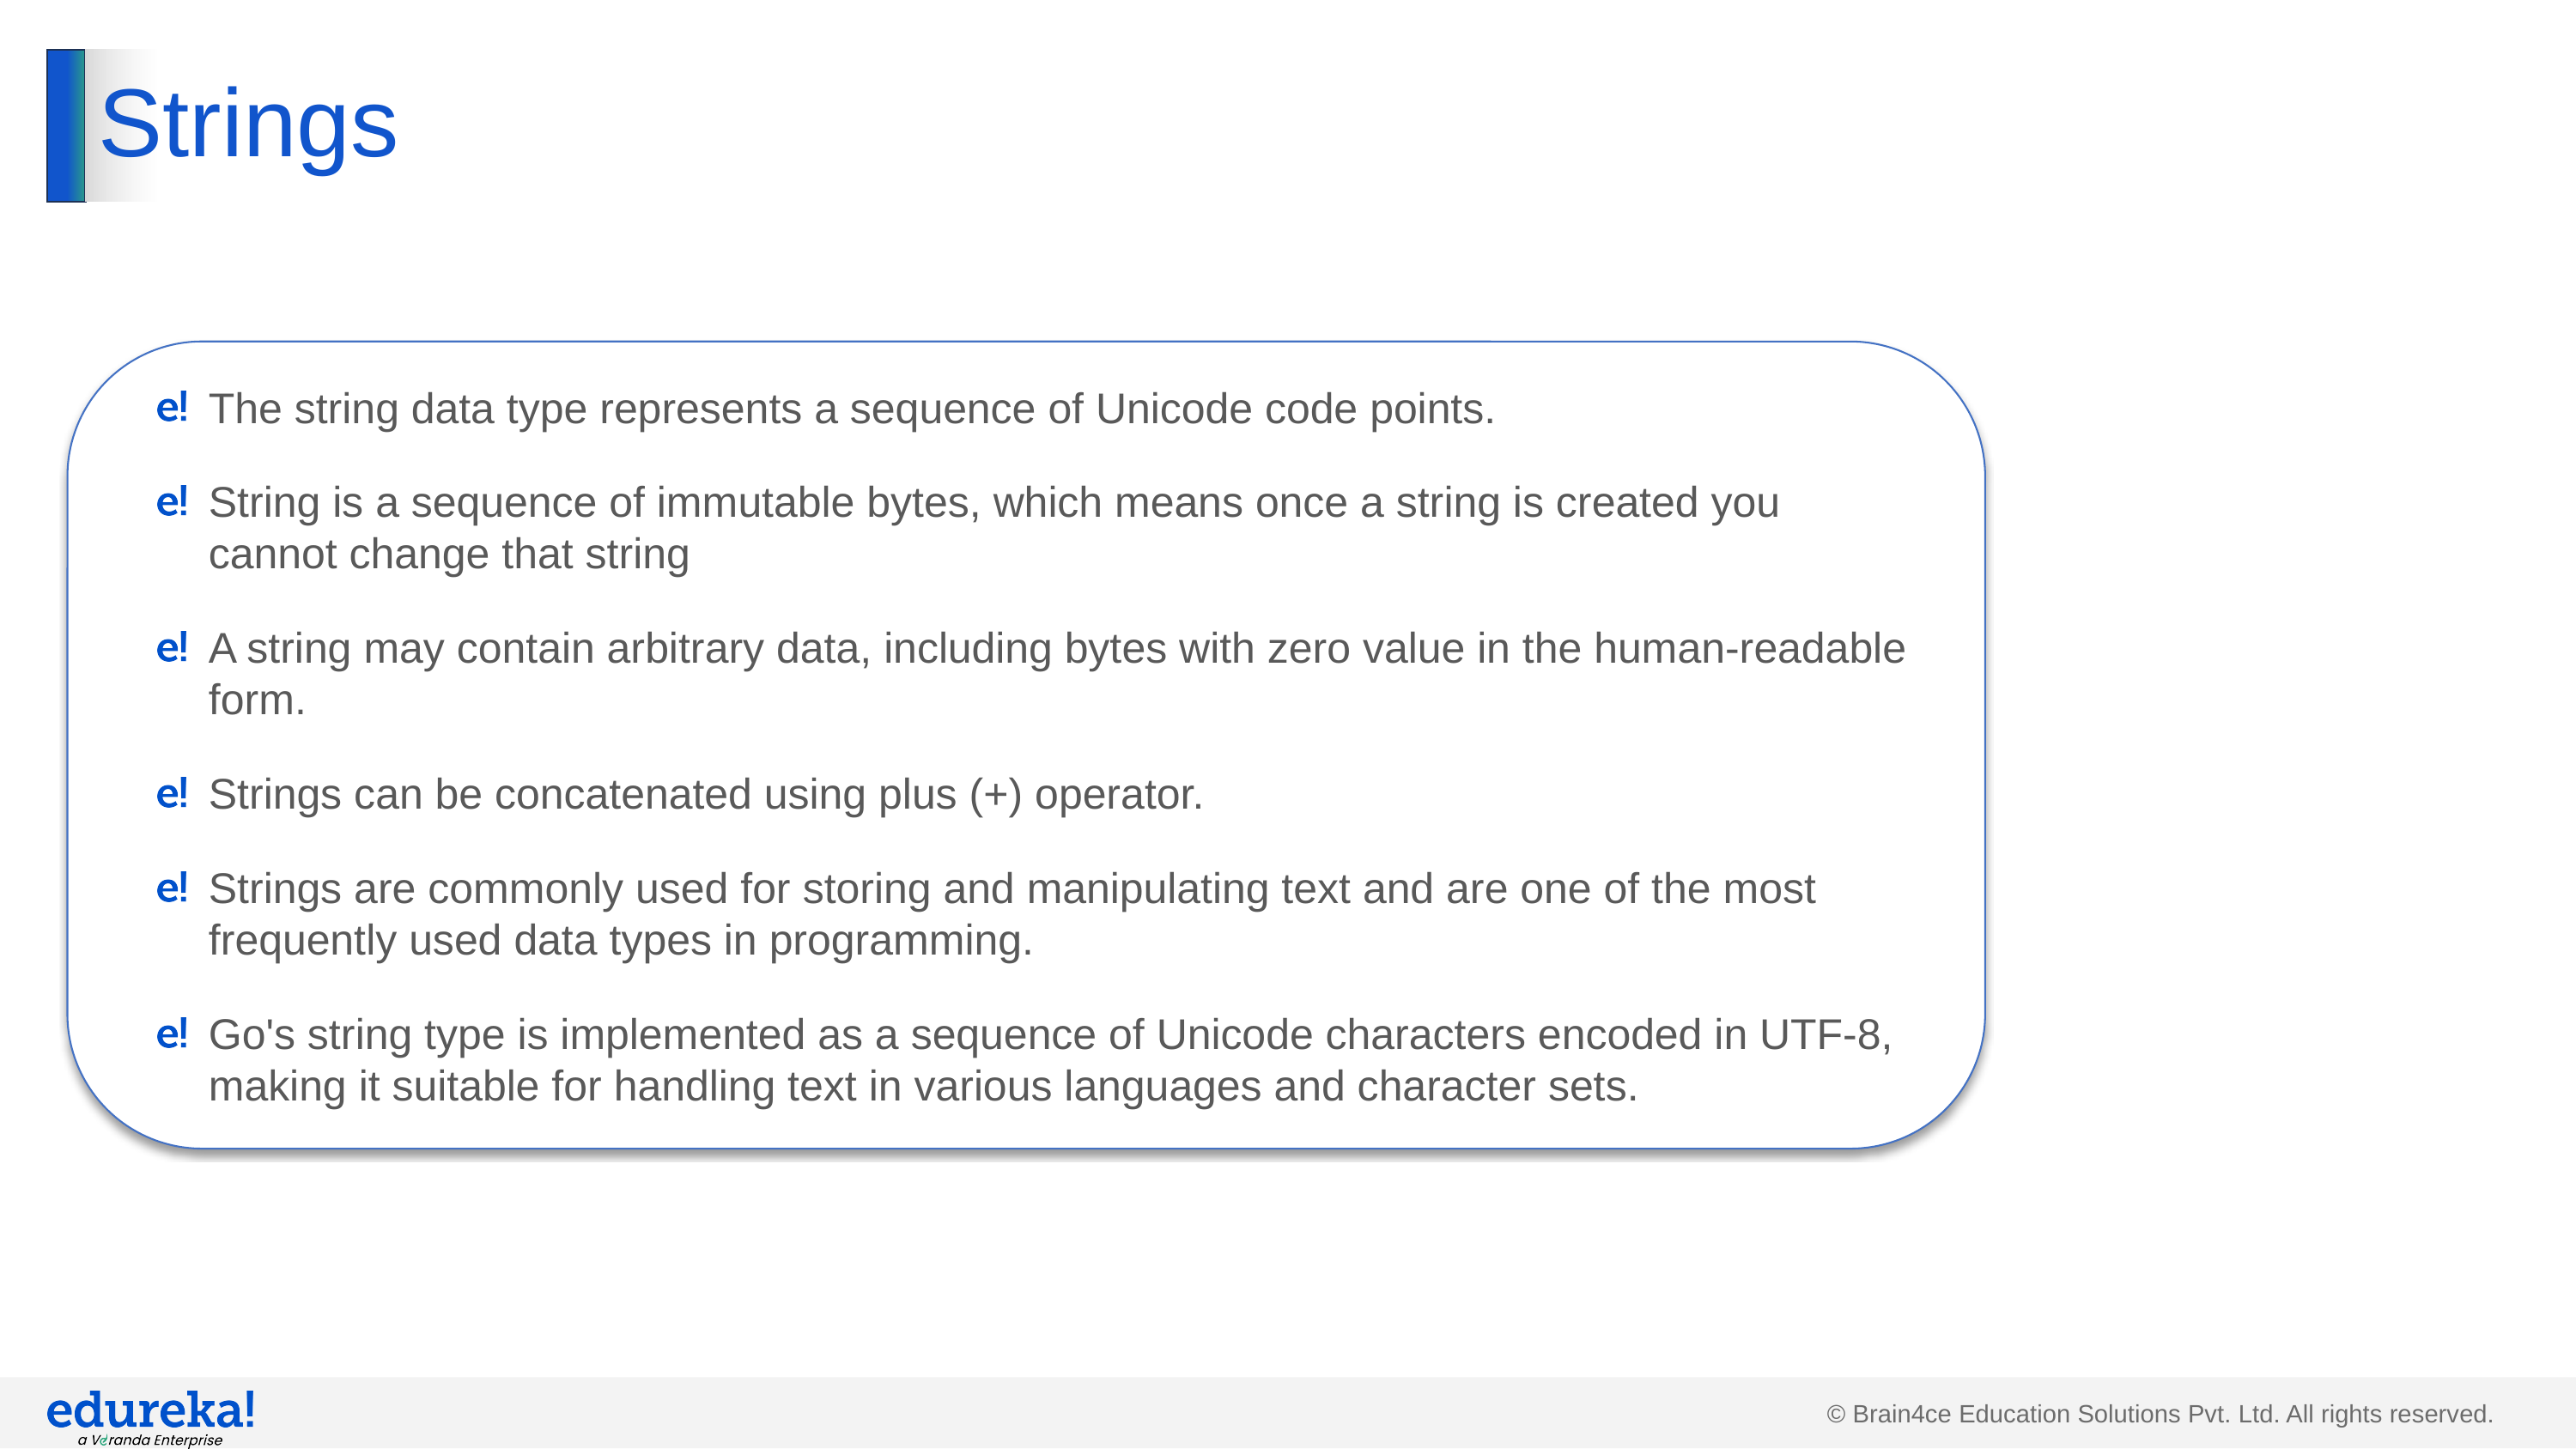

# Strings
The string data type represents a sequence of Unicode code points.
String is a sequence of immutable bytes, which means once a string is created you cannot change that string
A string may contain arbitrary data, including bytes with zero value in the human-readable form.
Strings can be concatenated using plus (+) operator.
Strings are commonly used for storing and manipulating text and are one of the most frequently used data types in programming.
Go's string type is implemented as a sequence of Unicode characters encoded in UTF-8, making it suitable for handling text in various languages and character sets.